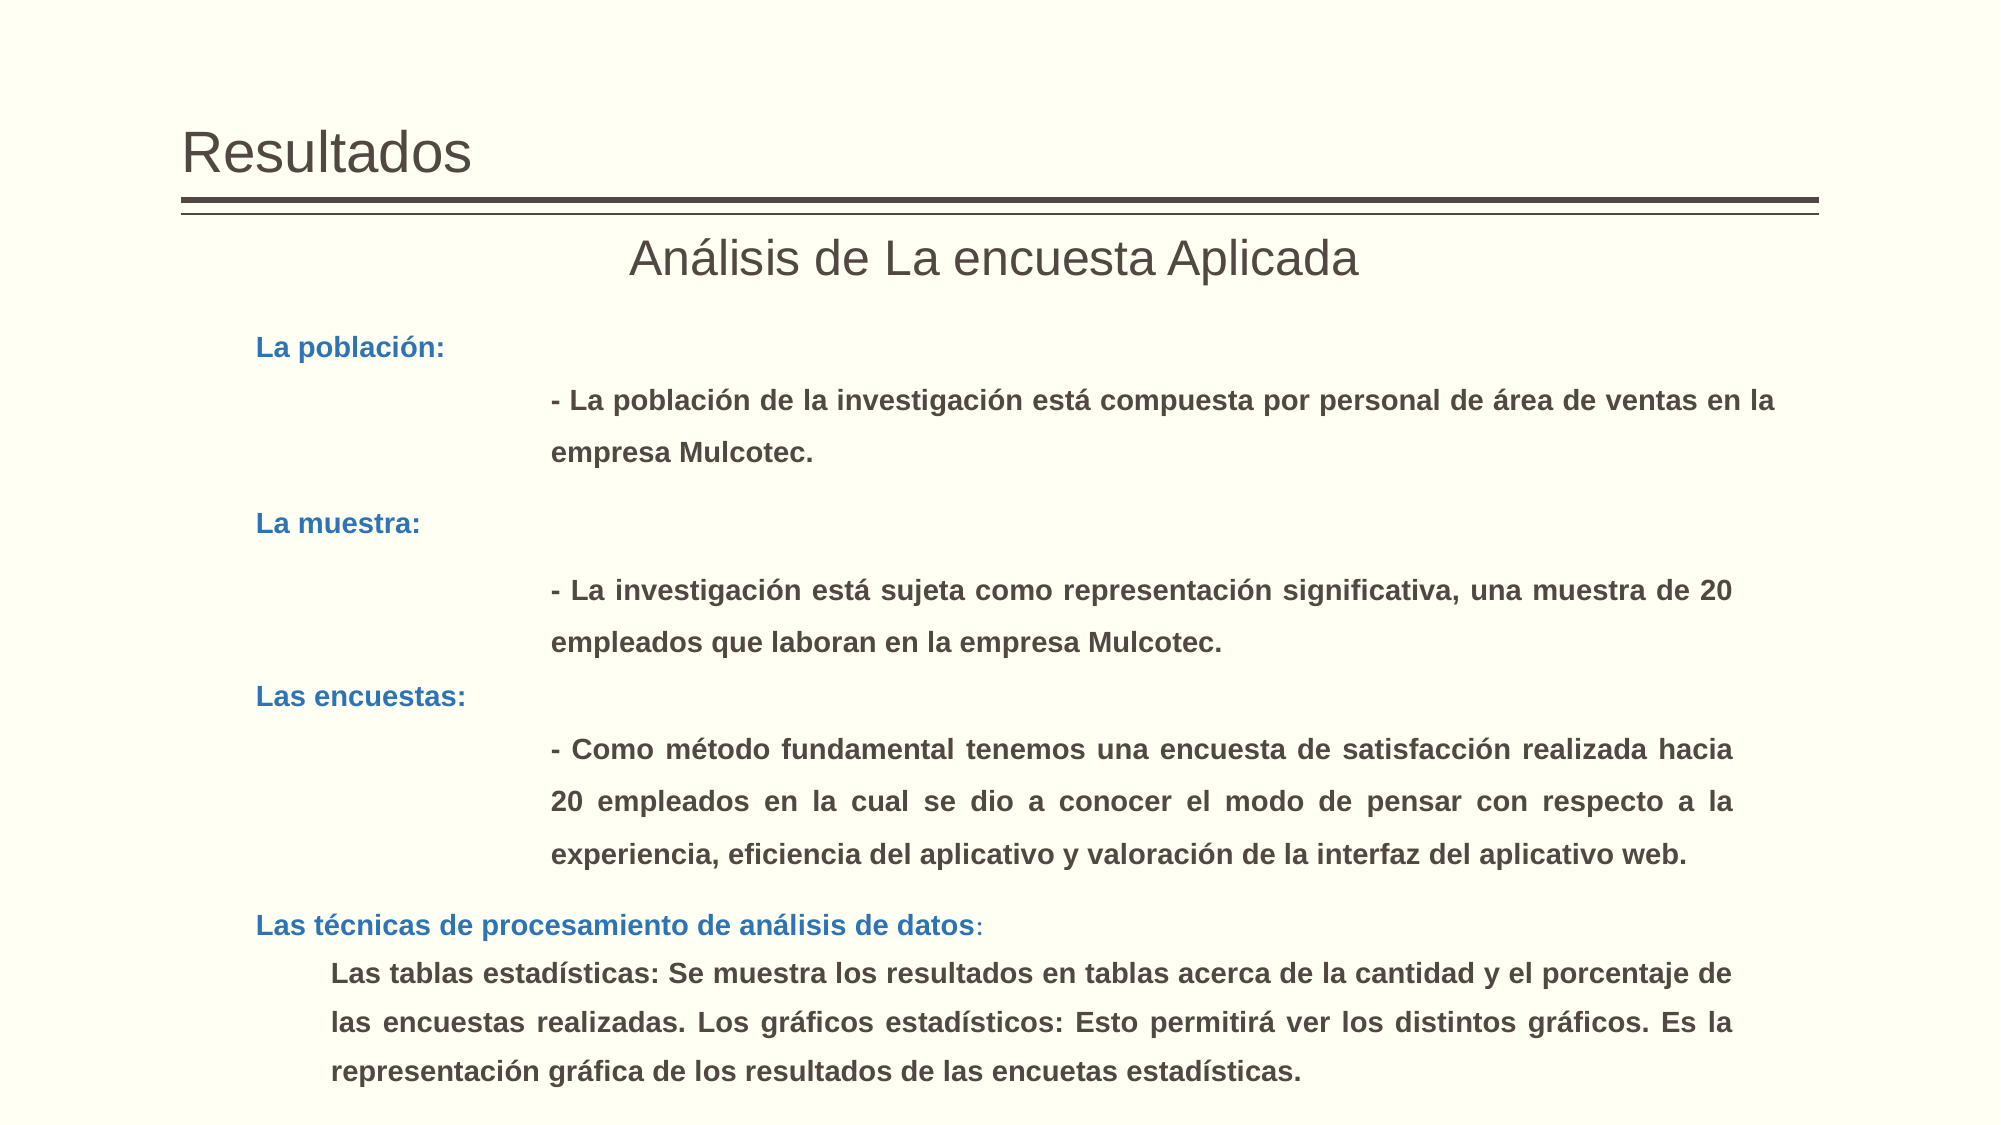

# Resultados
Análisis de La encuesta Aplicada
La población:
- La población de la investigación está compuesta por personal de área de ventas en la empresa Mulcotec.
La muestra:
- La investigación está sujeta como representación significativa, una muestra de 20 empleados que laboran en la empresa Mulcotec.
Las encuestas:
- Como método fundamental tenemos una encuesta de satisfacción realizada hacia 20 empleados en la cual se dio a conocer el modo de pensar con respecto a la experiencia, eficiencia del aplicativo y valoración de la interfaz del aplicativo web.
Las técnicas de procesamiento de análisis de datos:
Las tablas estadísticas: Se muestra los resultados en tablas acerca de la cantidad y el porcentaje de las encuestas realizadas. Los gráficos estadísticos: Esto permitirá ver los distintos gráficos. Es la representación gráfica de los resultados de las encuetas estadísticas.